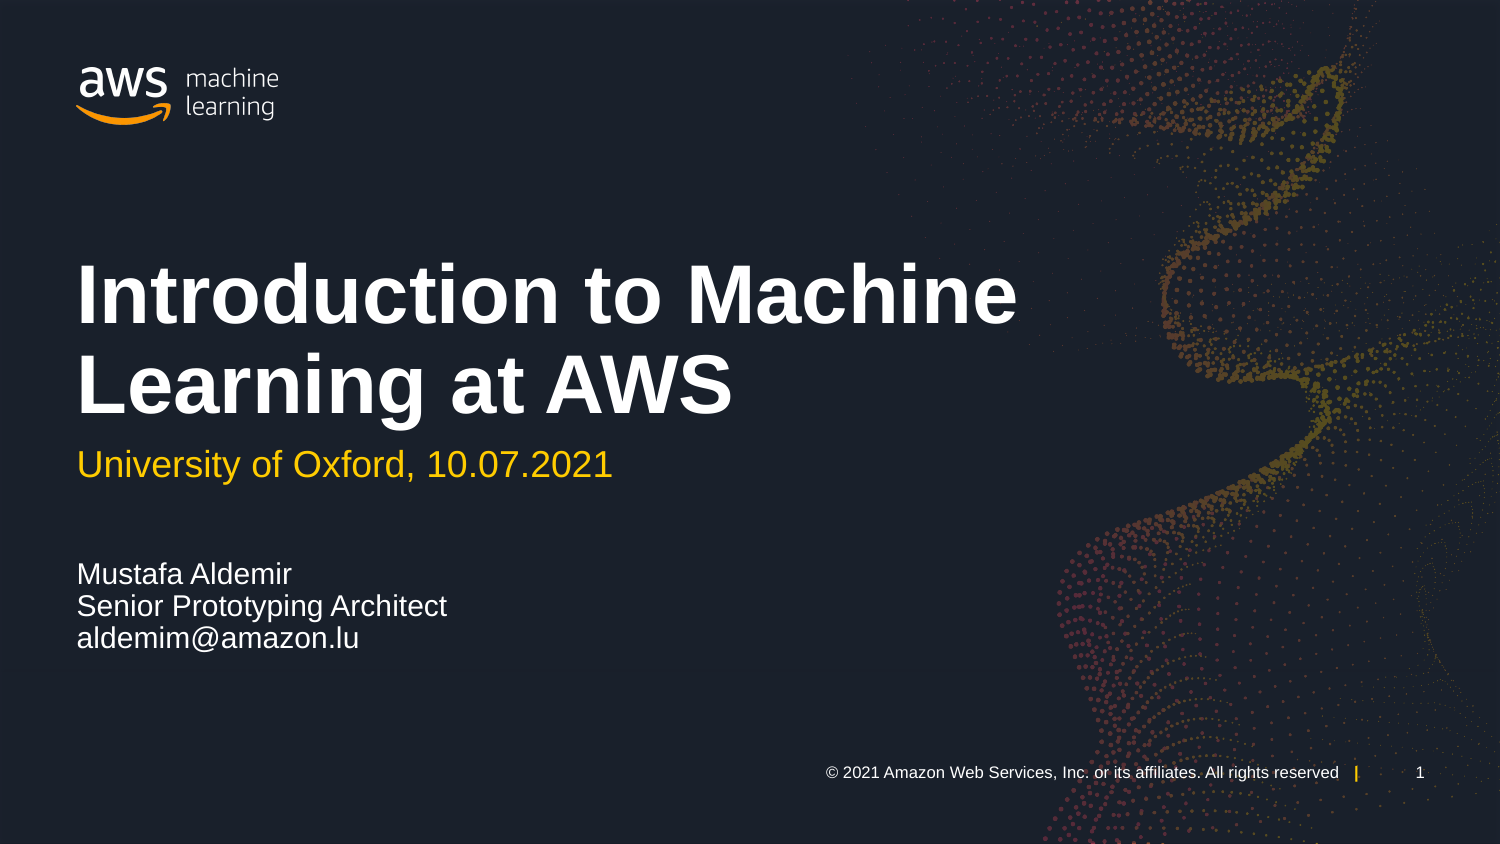

Introduction to Machine
Learning at AWS
University of Oxford, 10.07.2021
Mustafa Aldemir
Senior Prototyping Architect
aldemim@amazon.lu